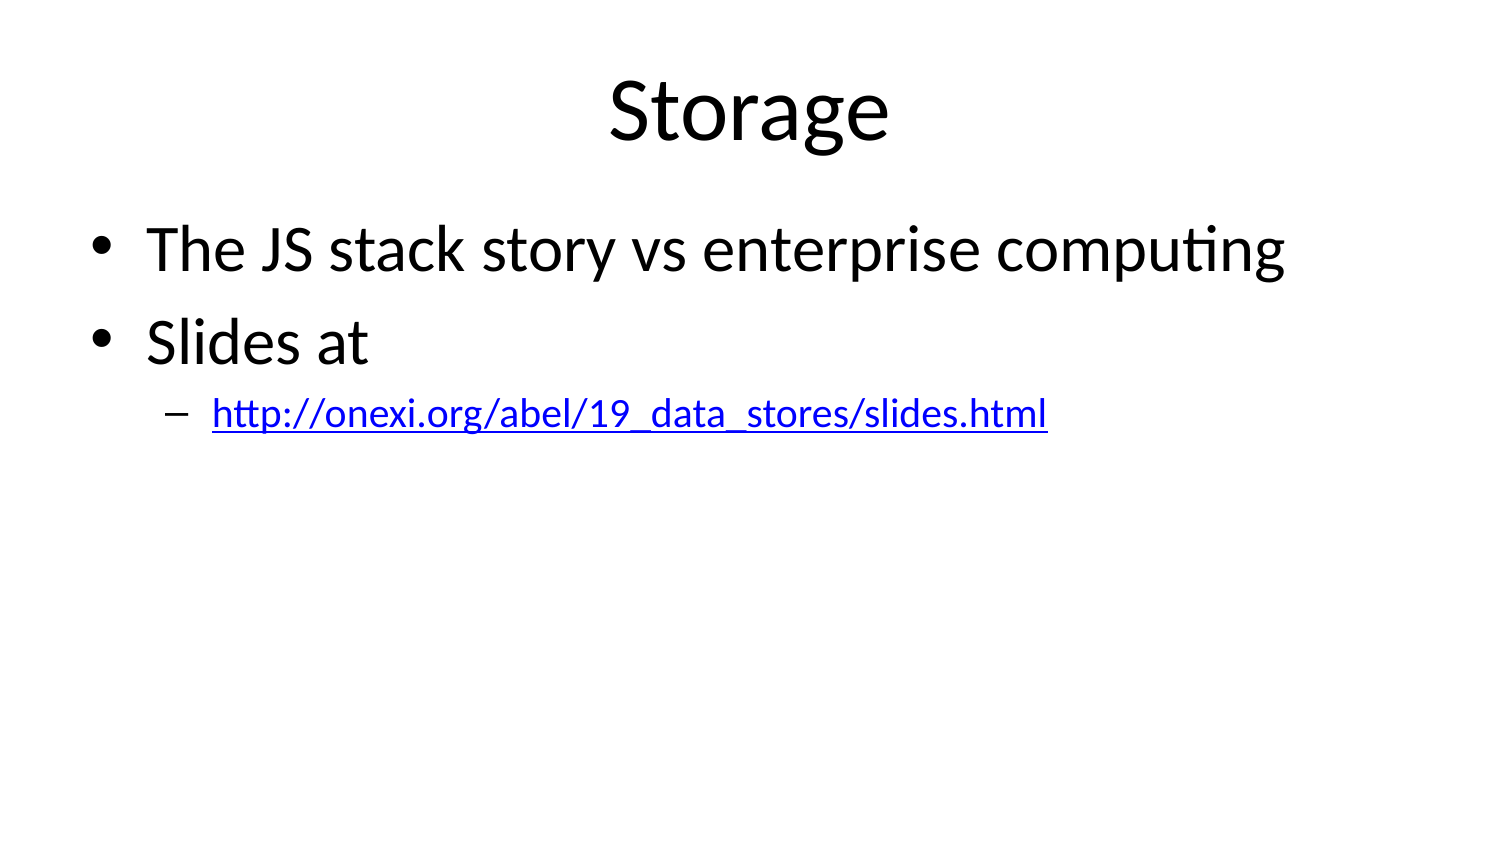

# Storage
The JS stack story vs enterprise computing
Slides at
http://onexi.org/abel/19_data_stores/slides.html